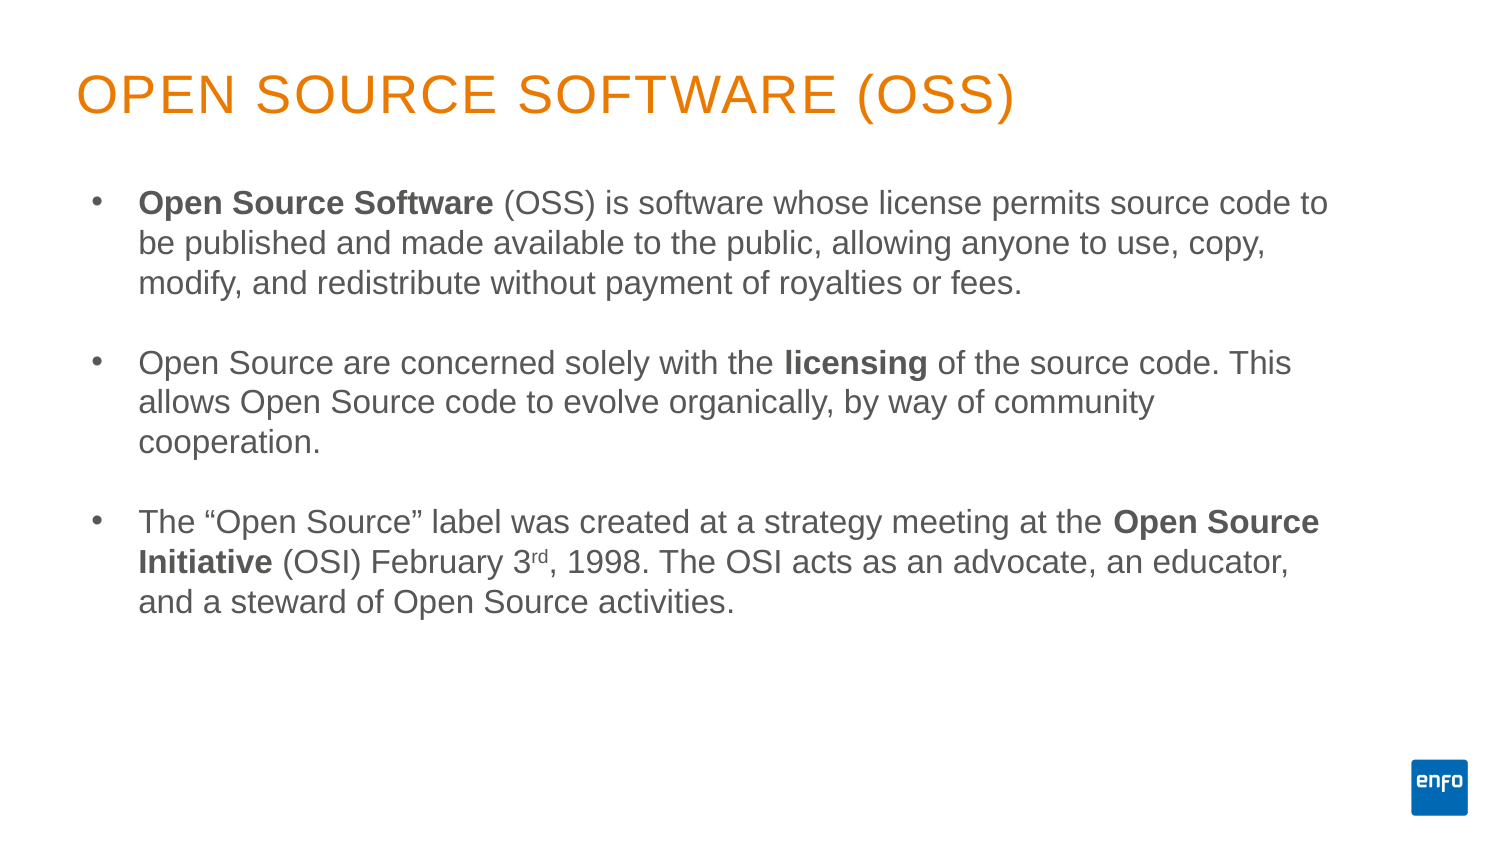

# Open source software (OSS)
Open Source Software (OSS) is software whose license permits source code to be published and made available to the public, allowing anyone to use, copy, modify, and redistribute without payment of royalties or fees.

Open Source are concerned solely with the licensing of the source code. This allows Open Source code to evolve organically, by way of community cooperation.

The “Open Source” label was created at a strategy meeting at the Open Source Initiative (OSI) February 3rd, 1998. The OSI acts as an advocate, an educator, and a steward of Open Source activities.